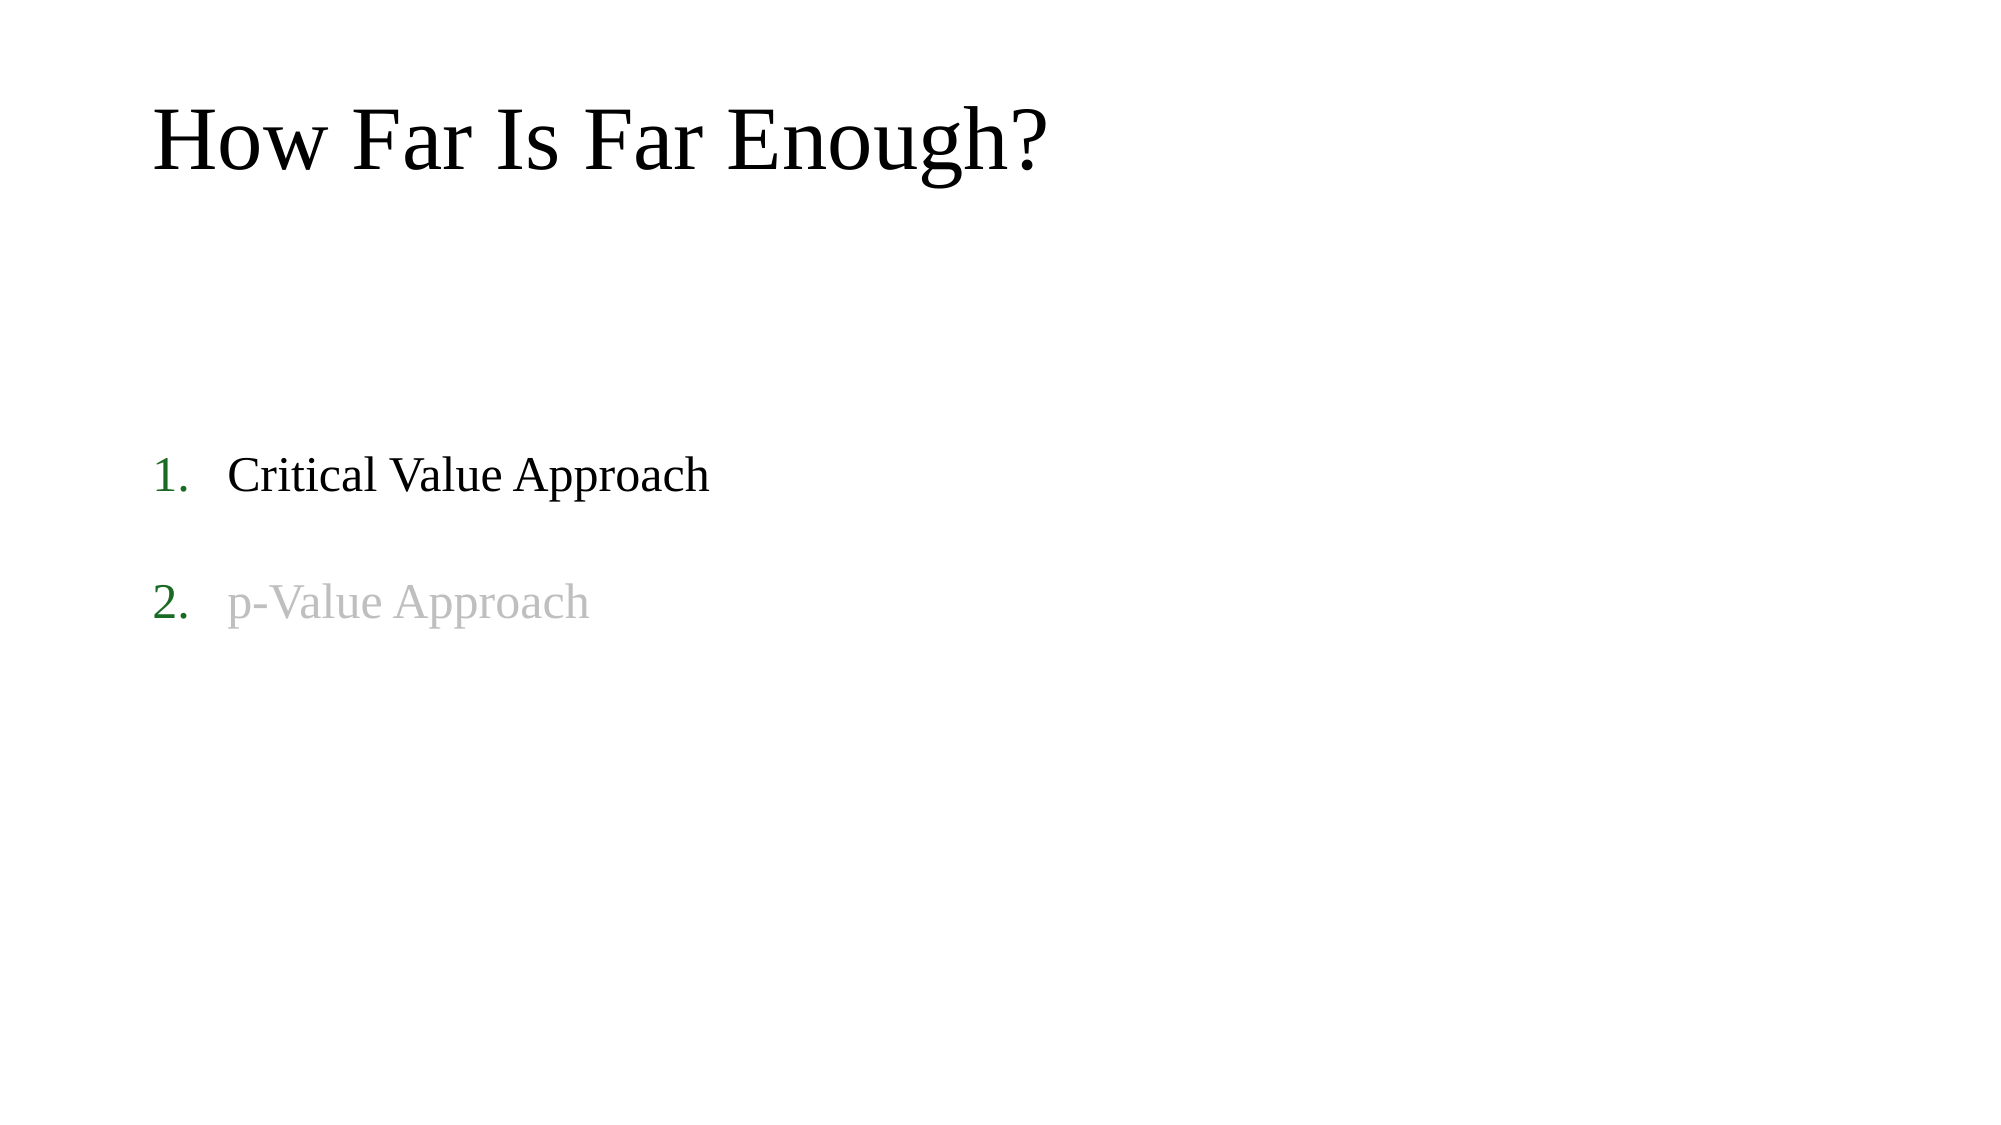

How Far Is Far Enough?
Critical Value Approach

p-Value Approach